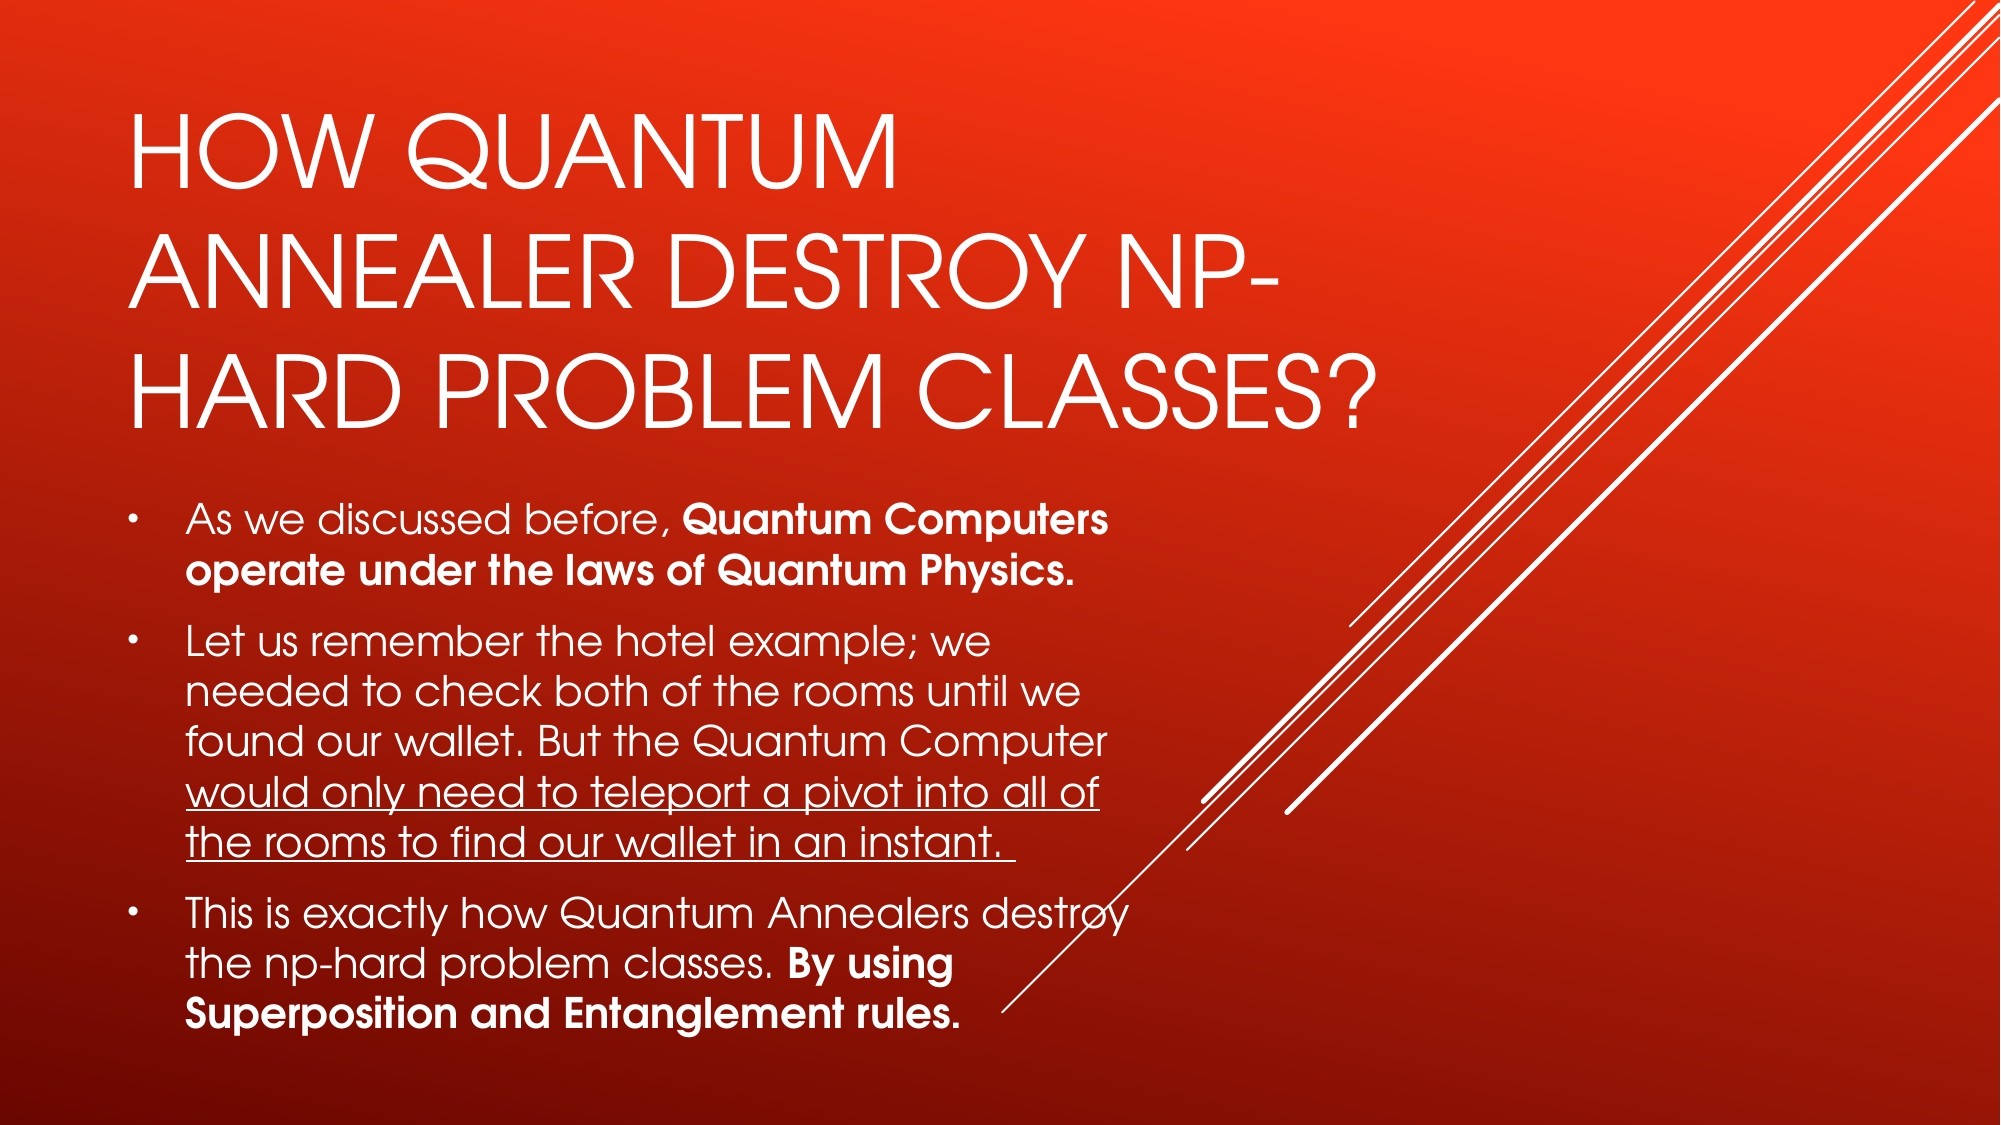

# How Quantum Annealer destroy NP-Hard Problem Classes?
As we discussed before, Quantum Computers operate under the laws of Quantum Physics.
Let us remember the hotel example; we needed to check both of the rooms until we found our wallet. But the Quantum Computer would only need to teleport a pivot into all of the rooms to find our wallet in an instant.
This is exactly how Quantum Annealers destroy the np-hard problem classes. By using Superposition and Entanglement rules.